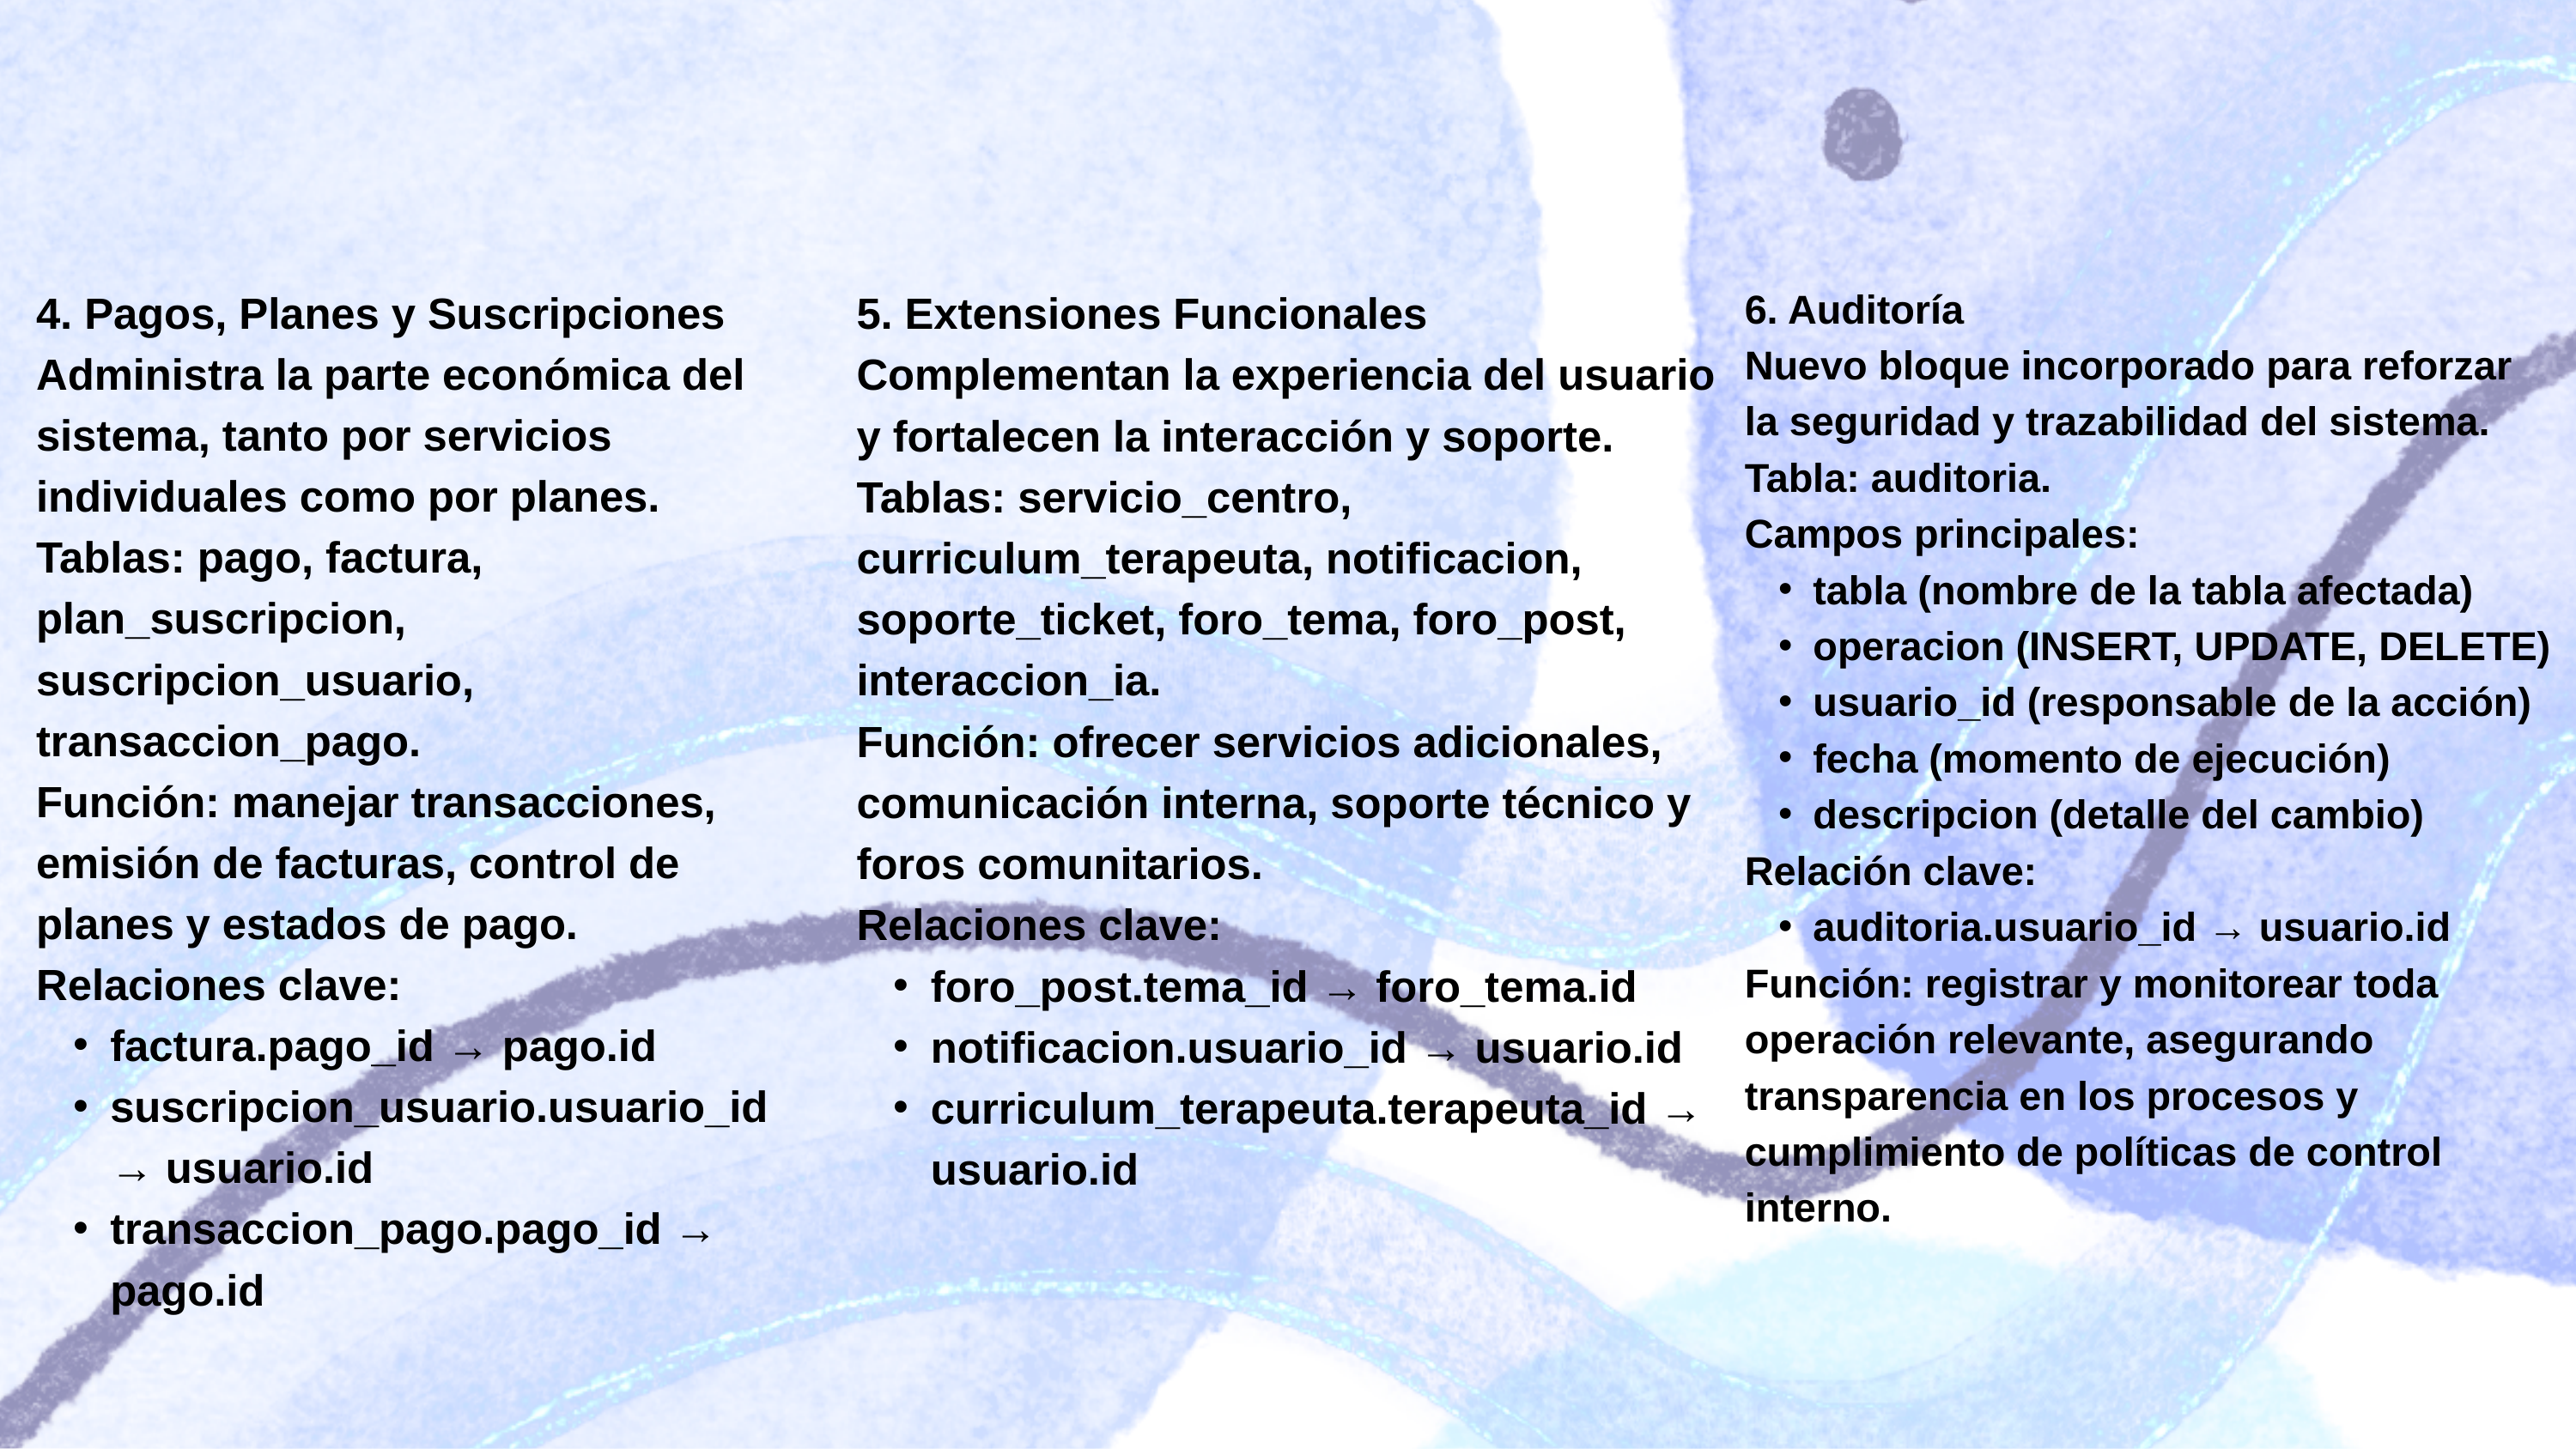

6. Auditoría
Nuevo bloque incorporado para reforzar la seguridad y trazabilidad del sistema.
Tabla: auditoria.
Campos principales:
tabla (nombre de la tabla afectada)
operacion (INSERT, UPDATE, DELETE)
usuario_id (responsable de la acción)
fecha (momento de ejecución)
descripcion (detalle del cambio)
Relación clave:
auditoria.usuario_id → usuario.id
Función: registrar y monitorear toda operación relevante, asegurando transparencia en los procesos y cumplimiento de políticas de control interno.

4. Pagos, Planes y Suscripciones
Administra la parte económica del sistema, tanto por servicios individuales como por planes.
Tablas: pago, factura, plan_suscripcion, suscripcion_usuario, transaccion_pago.
Función: manejar transacciones, emisión de facturas, control de planes y estados de pago.
Relaciones clave:
factura.pago_id → pago.id
suscripcion_usuario.usuario_id → usuario.id
transaccion_pago.pago_id → pago.id

5. Extensiones Funcionales
Complementan la experiencia del usuario y fortalecen la interacción y soporte.
Tablas: servicio_centro, curriculum_terapeuta, notificacion, soporte_ticket, foro_tema, foro_post, interaccion_ia.
Función: ofrecer servicios adicionales, comunicación interna, soporte técnico y foros comunitarios.
Relaciones clave:
foro_post.tema_id → foro_tema.id
notificacion.usuario_id → usuario.id
curriculum_terapeuta.terapeuta_id → usuario.id